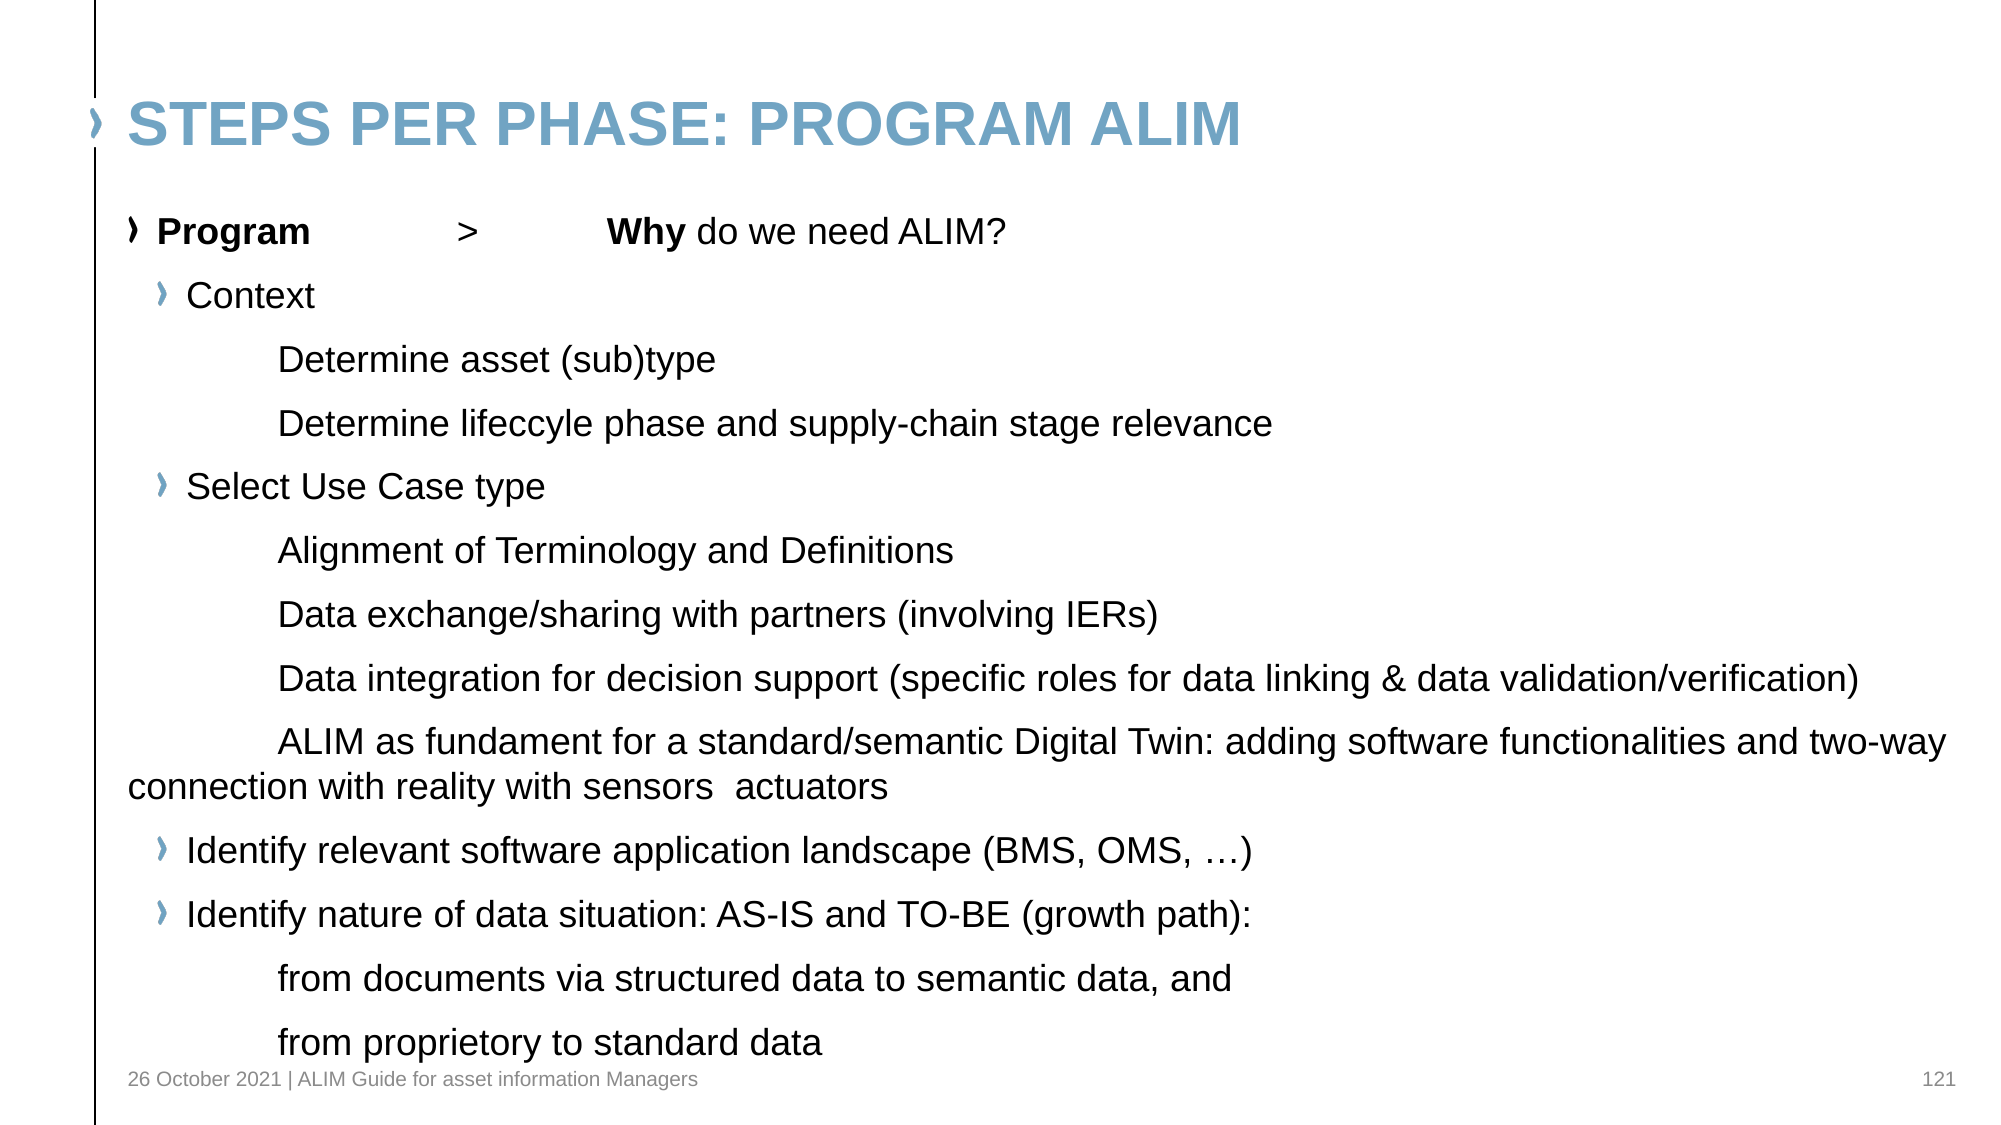

# Steps per phase: program alim
Program	>	Why do we need ALIM?
Context
	Determine asset (sub)type
	Determine lifeccyle phase and supply-chain stage relevance
Select Use Case type
	Alignment of Terminology and Definitions
	Data exchange/sharing with partners (involving IERs)
	Data integration for decision support (specific roles for data linking & data validation/verification)
	ALIM as fundament for a standard/semantic Digital Twin: adding software functionalities and two-way connection with reality with sensors  actuators
Identify relevant software application landscape (BMS, OMS, …)
Identify nature of data situation: AS-IS and TO-BE (growth path):
	from documents via structured data to semantic data, and
	from proprietory to standard data
26 October 2021 | ALIM Guide for asset information Managers

121